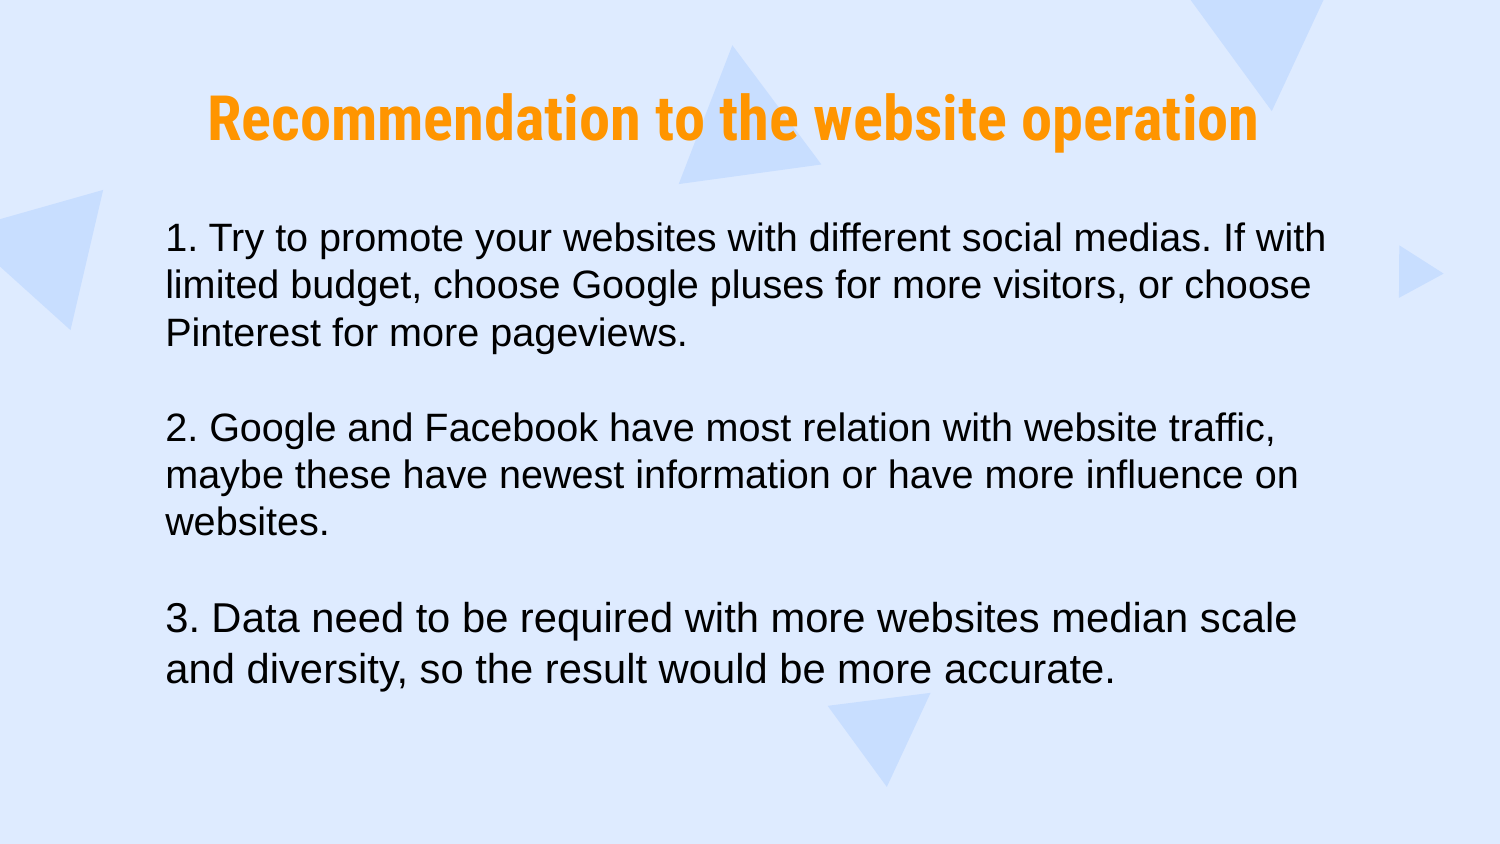

# Recommendation to the website operation
1. Try to promote your websites with different social medias. If with limited budget, choose Google pluses for more visitors, or choose Pinterest for more pageviews.

2. Google and Facebook have most relation with website traffic, maybe these have newest information or have more influence on websites.

3. Data need to be required with more websites median scale and diversity, so the result would be more accurate.